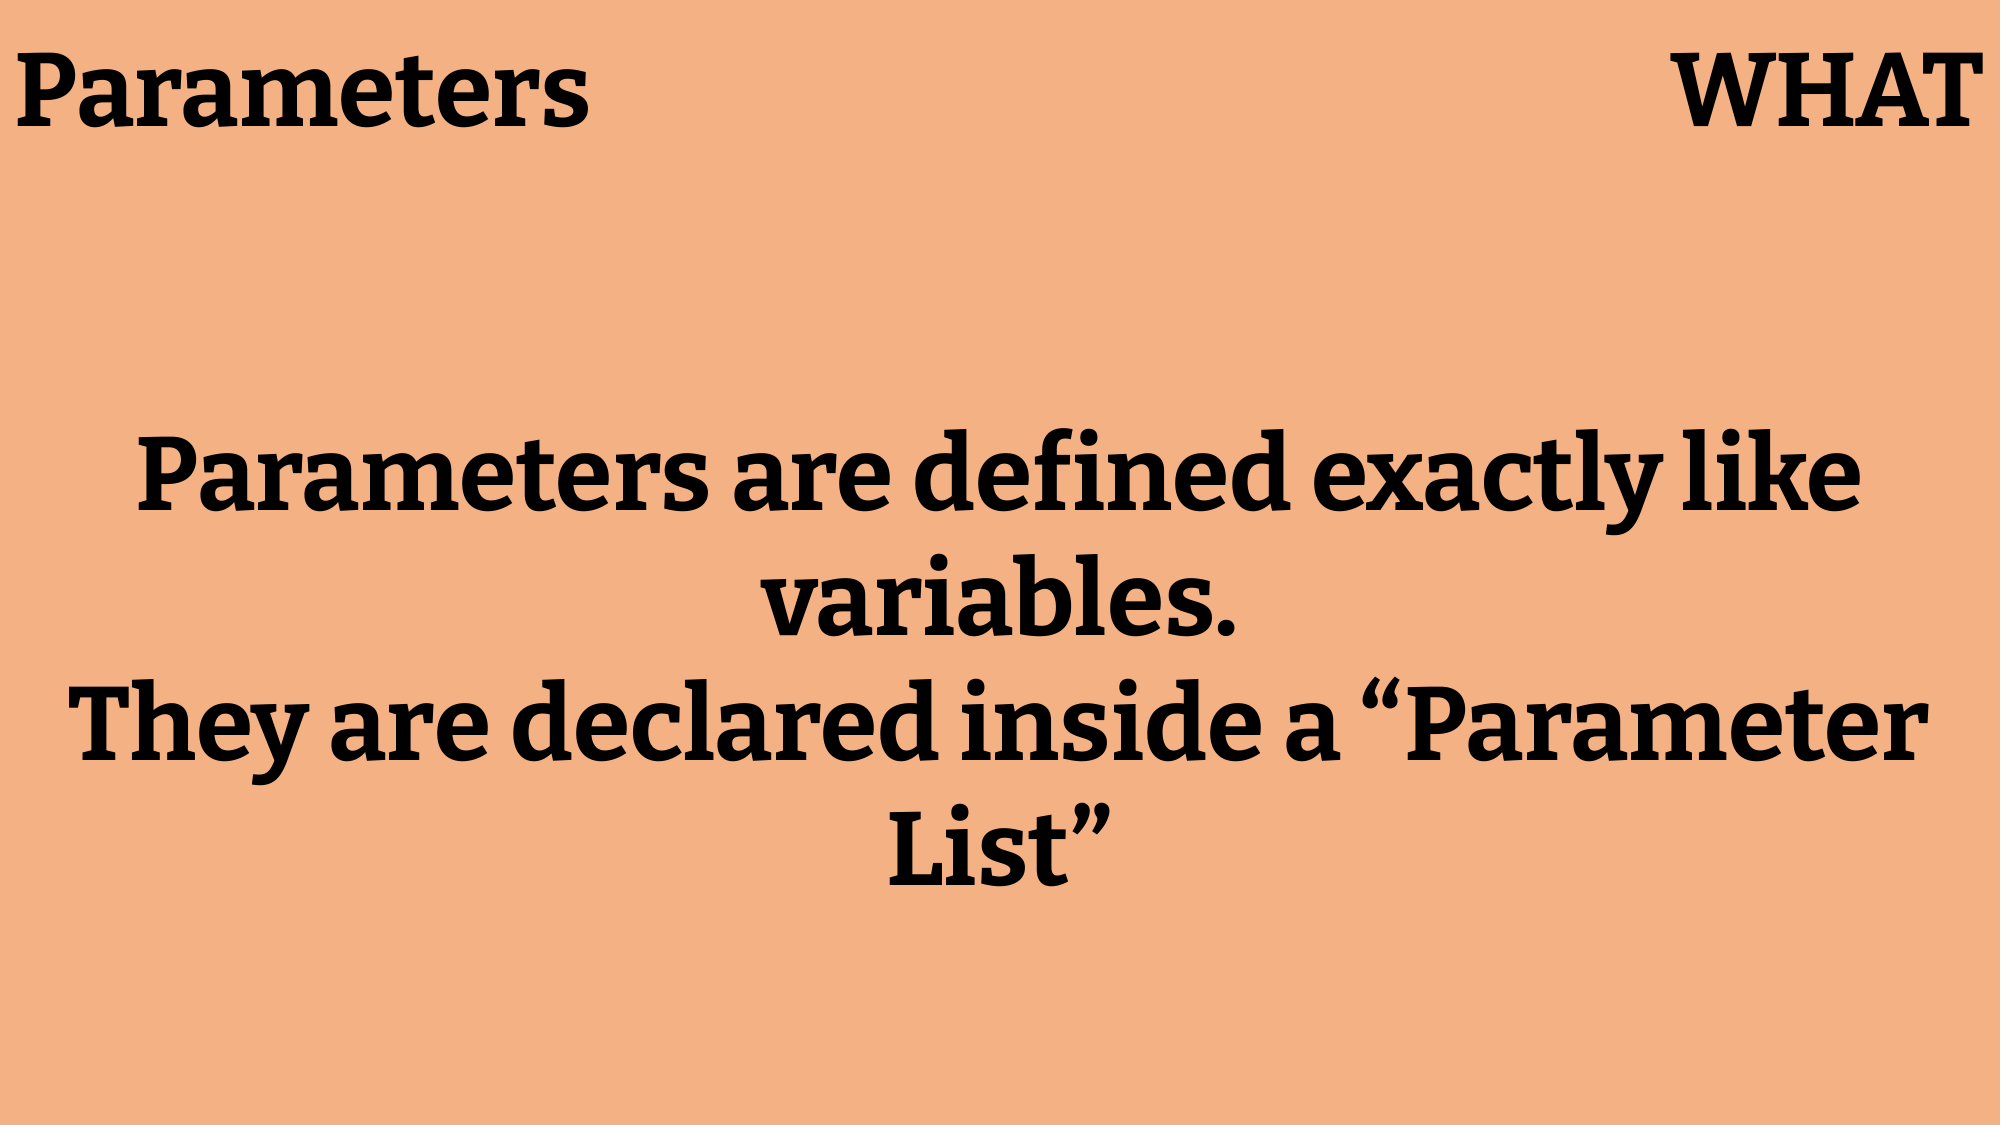

Parameters
WHAT
Parameters are defined exactly like variables.
They are declared inside a “Parameter List”